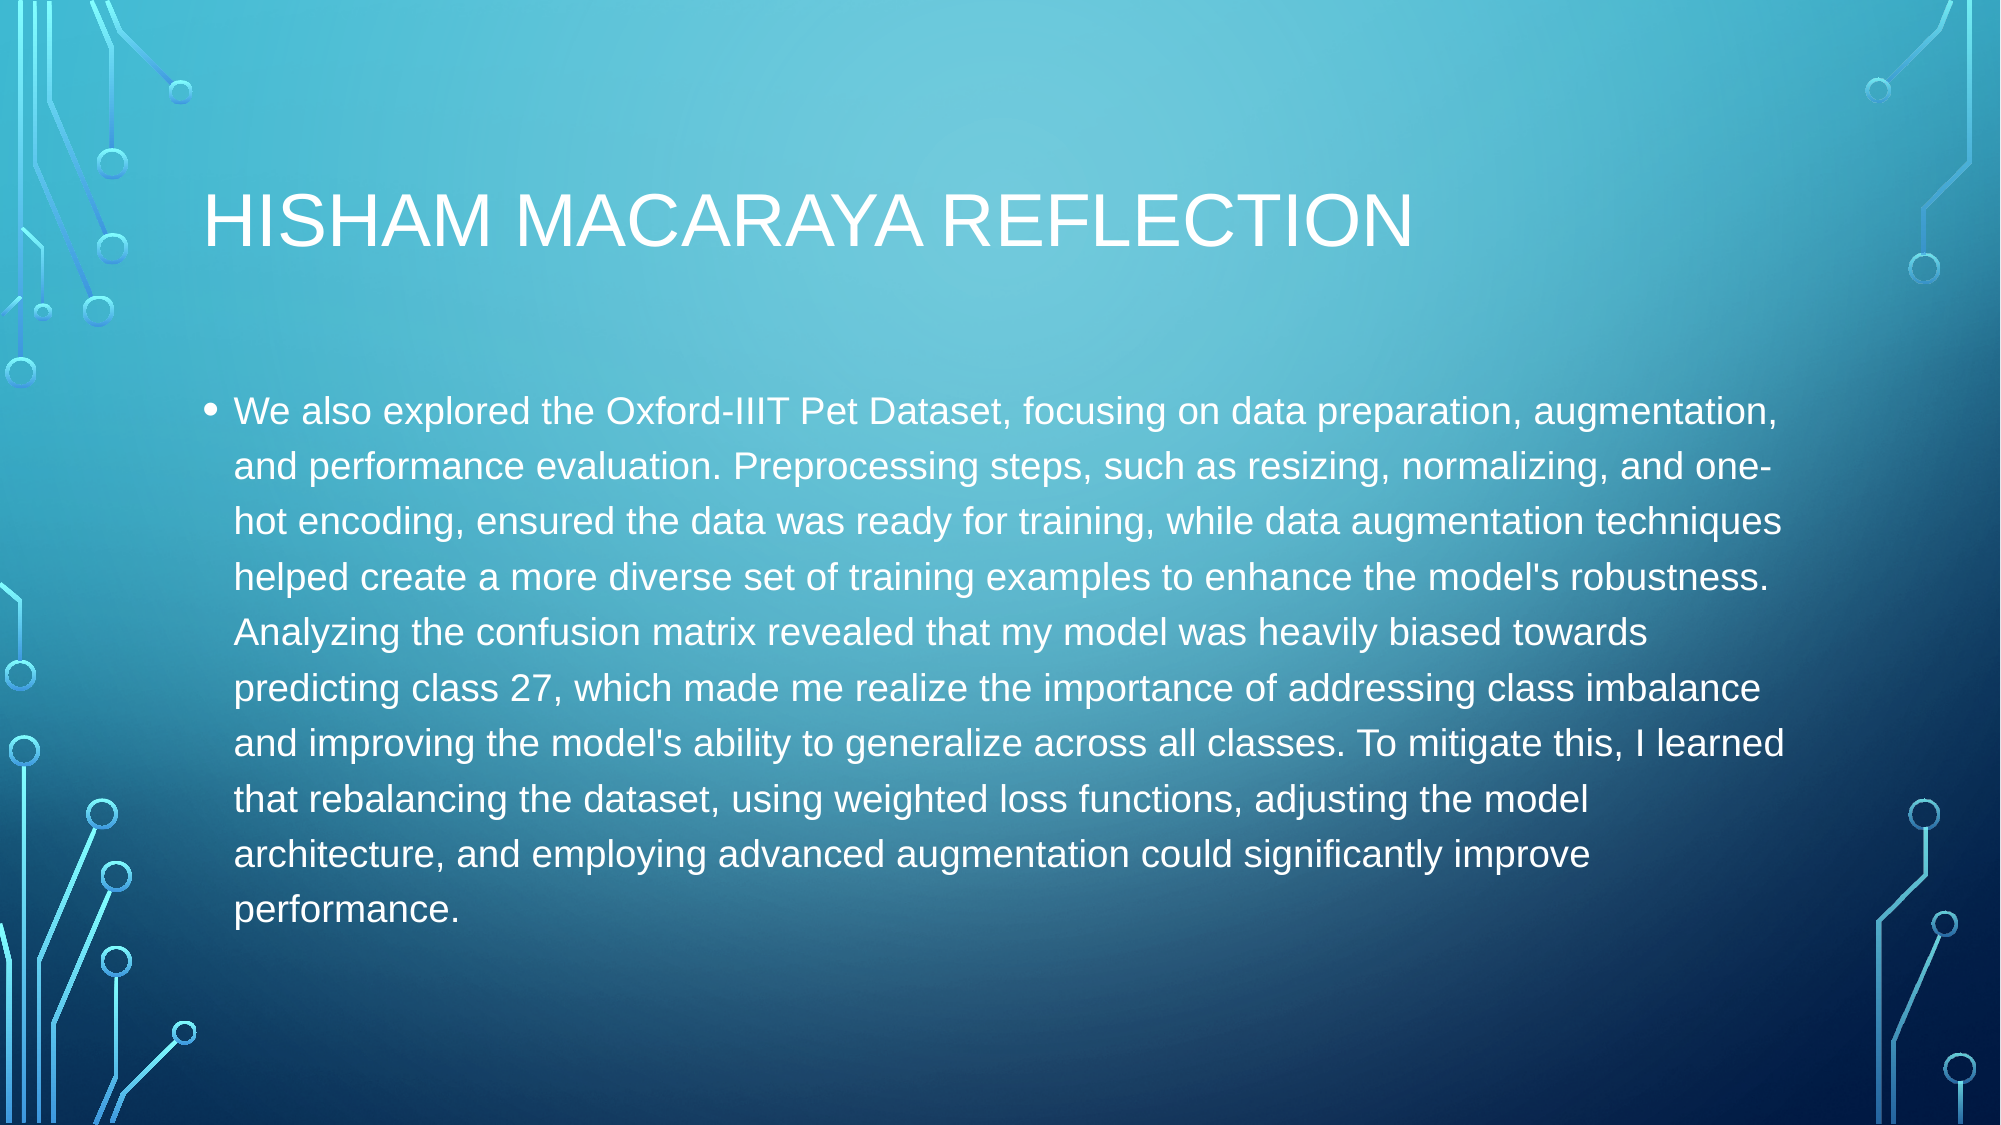

# Hisham Macaraya Reflection
We also explored the Oxford-IIIT Pet Dataset, focusing on data preparation, augmentation, and performance evaluation. Preprocessing steps, such as resizing, normalizing, and one-hot encoding, ensured the data was ready for training, while data augmentation techniques helped create a more diverse set of training examples to enhance the model's robustness. Analyzing the confusion matrix revealed that my model was heavily biased towards predicting class 27, which made me realize the importance of addressing class imbalance and improving the model's ability to generalize across all classes. To mitigate this, I learned that rebalancing the dataset, using weighted loss functions, adjusting the model architecture, and employing advanced augmentation could significantly improve performance.